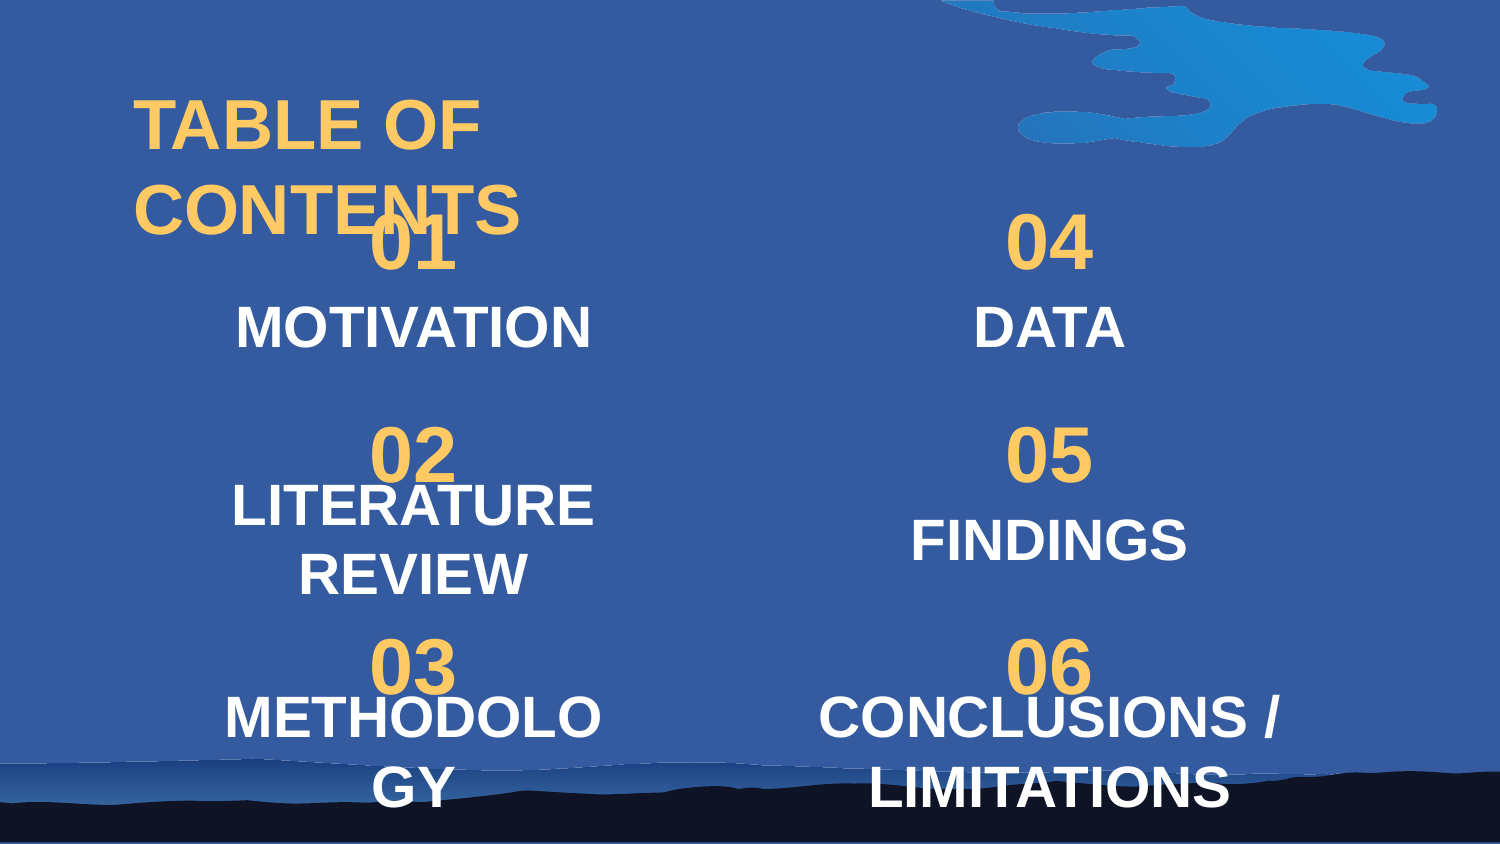

TABLE OF CONTENTS
04
# 01
DATA
MOTIVATION
05
02
FINDINGS
LITERATURE REVIEW
03
06
METHODOLOGY
CONCLUSIONS / LIMITATIONS